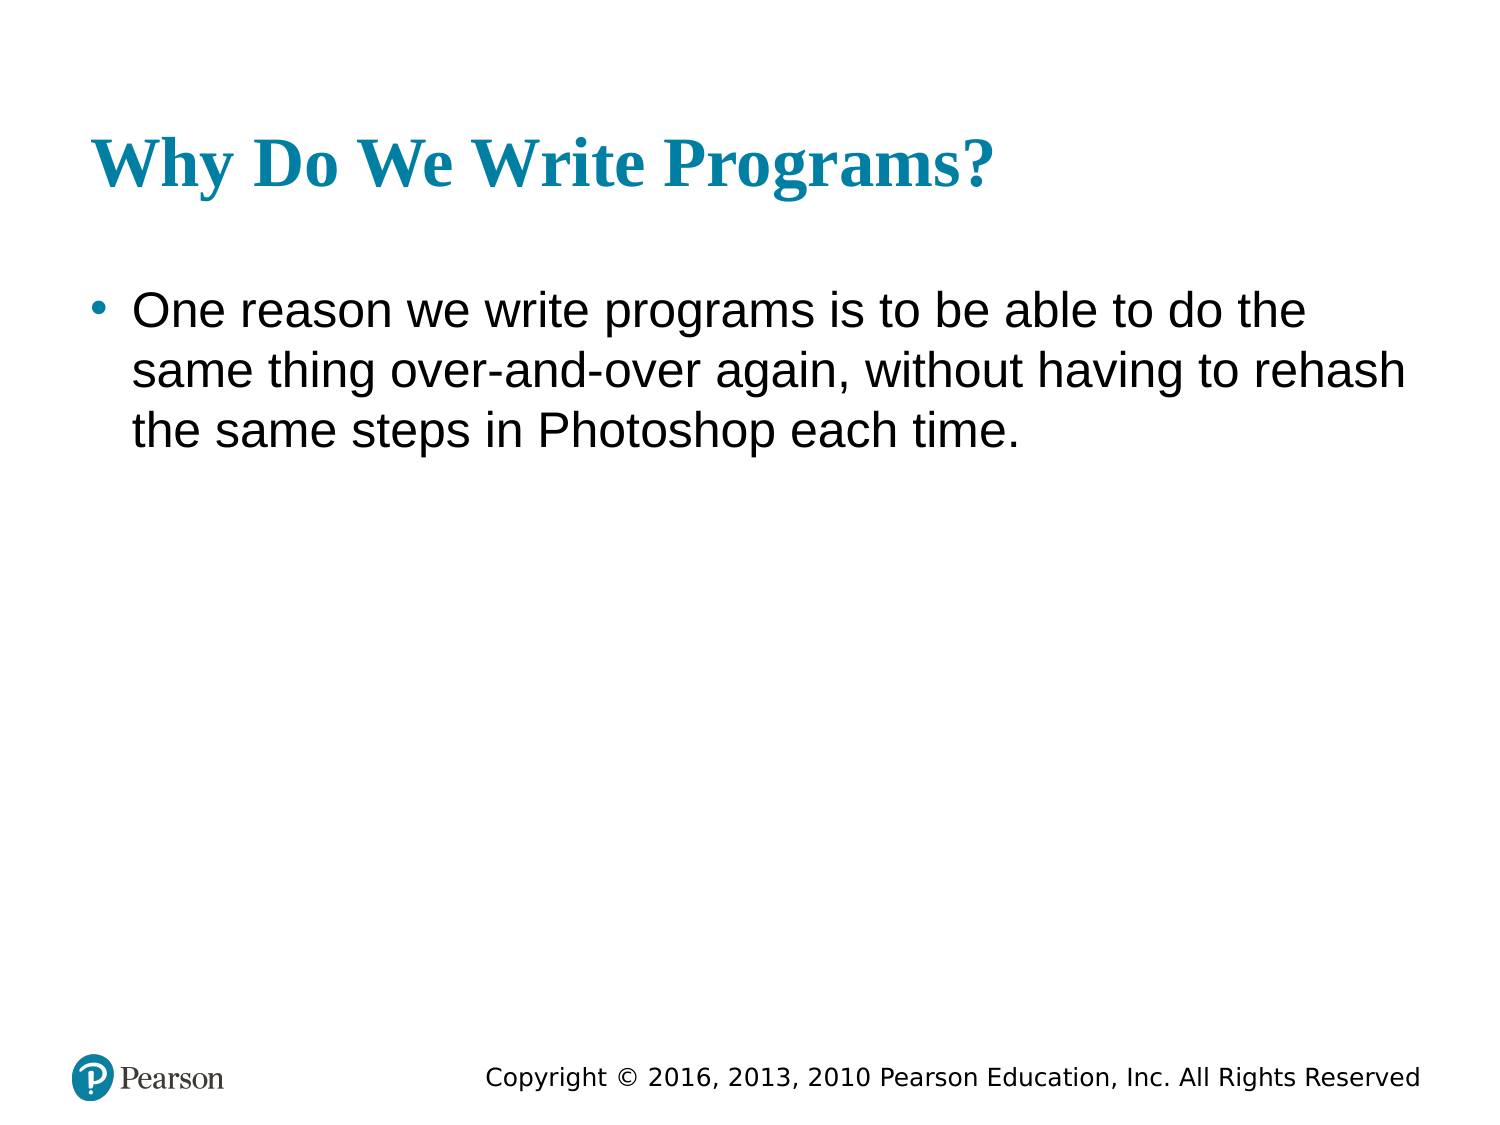

# Why Do We Write Programs?
One reason we write programs is to be able to do the same thing over-and-over again, without having to rehash the same steps in Photoshop each time.